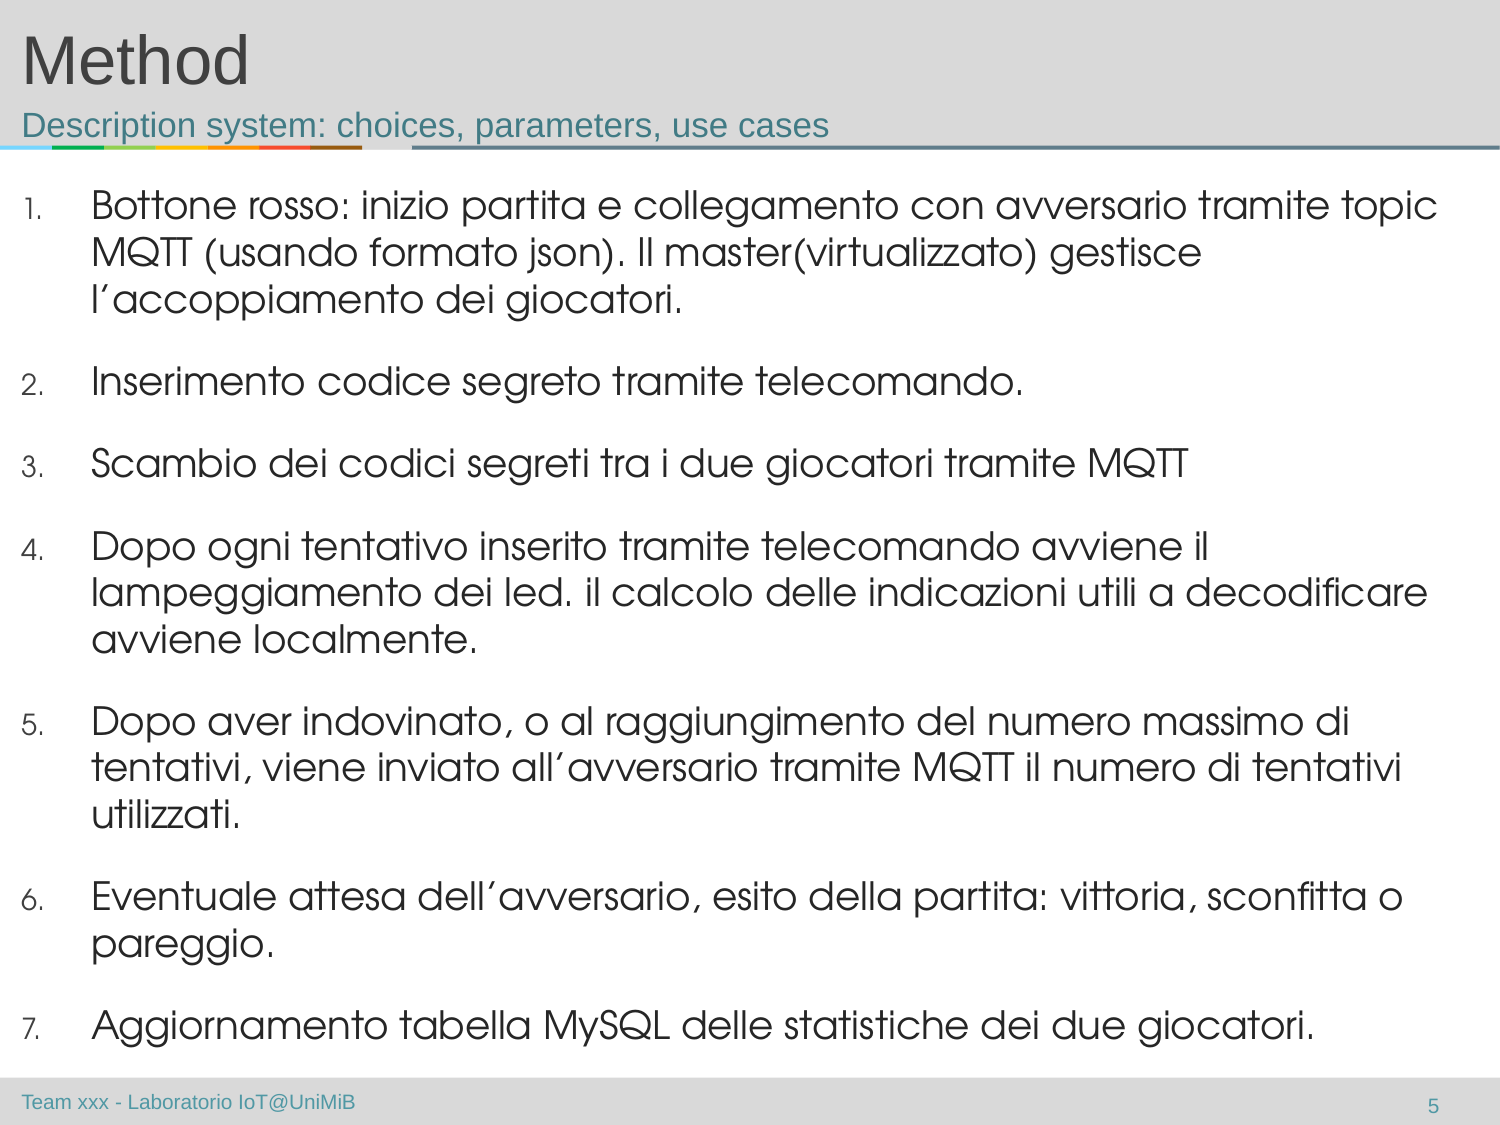

# Method
Description system: choices, parameters, use cases
Bottone rosso: inizio partita e collegamento con avversario tramite topic MQTT (usando formato json). Il master(virtualizzato) gestisce l’accoppiamento dei giocatori.
Inserimento codice segreto tramite telecomando.
Scambio dei codici segreti tra i due giocatori tramite MQTT
Dopo ogni tentativo inserito tramite telecomando avviene il lampeggiamento dei led. il calcolo delle indicazioni utili a decodificare avviene localmente.
Dopo aver indovinato, o al raggiungimento del numero massimo di tentativi, viene inviato all’avversario tramite MQTT il numero di tentativi utilizzati.
Eventuale attesa dell’avversario, esito della partita: vittoria, sconfitta o pareggio.
Aggiornamento tabella MySQL delle statistiche dei due giocatori.

5
Team xxx - Laboratorio IoT@UniMiB